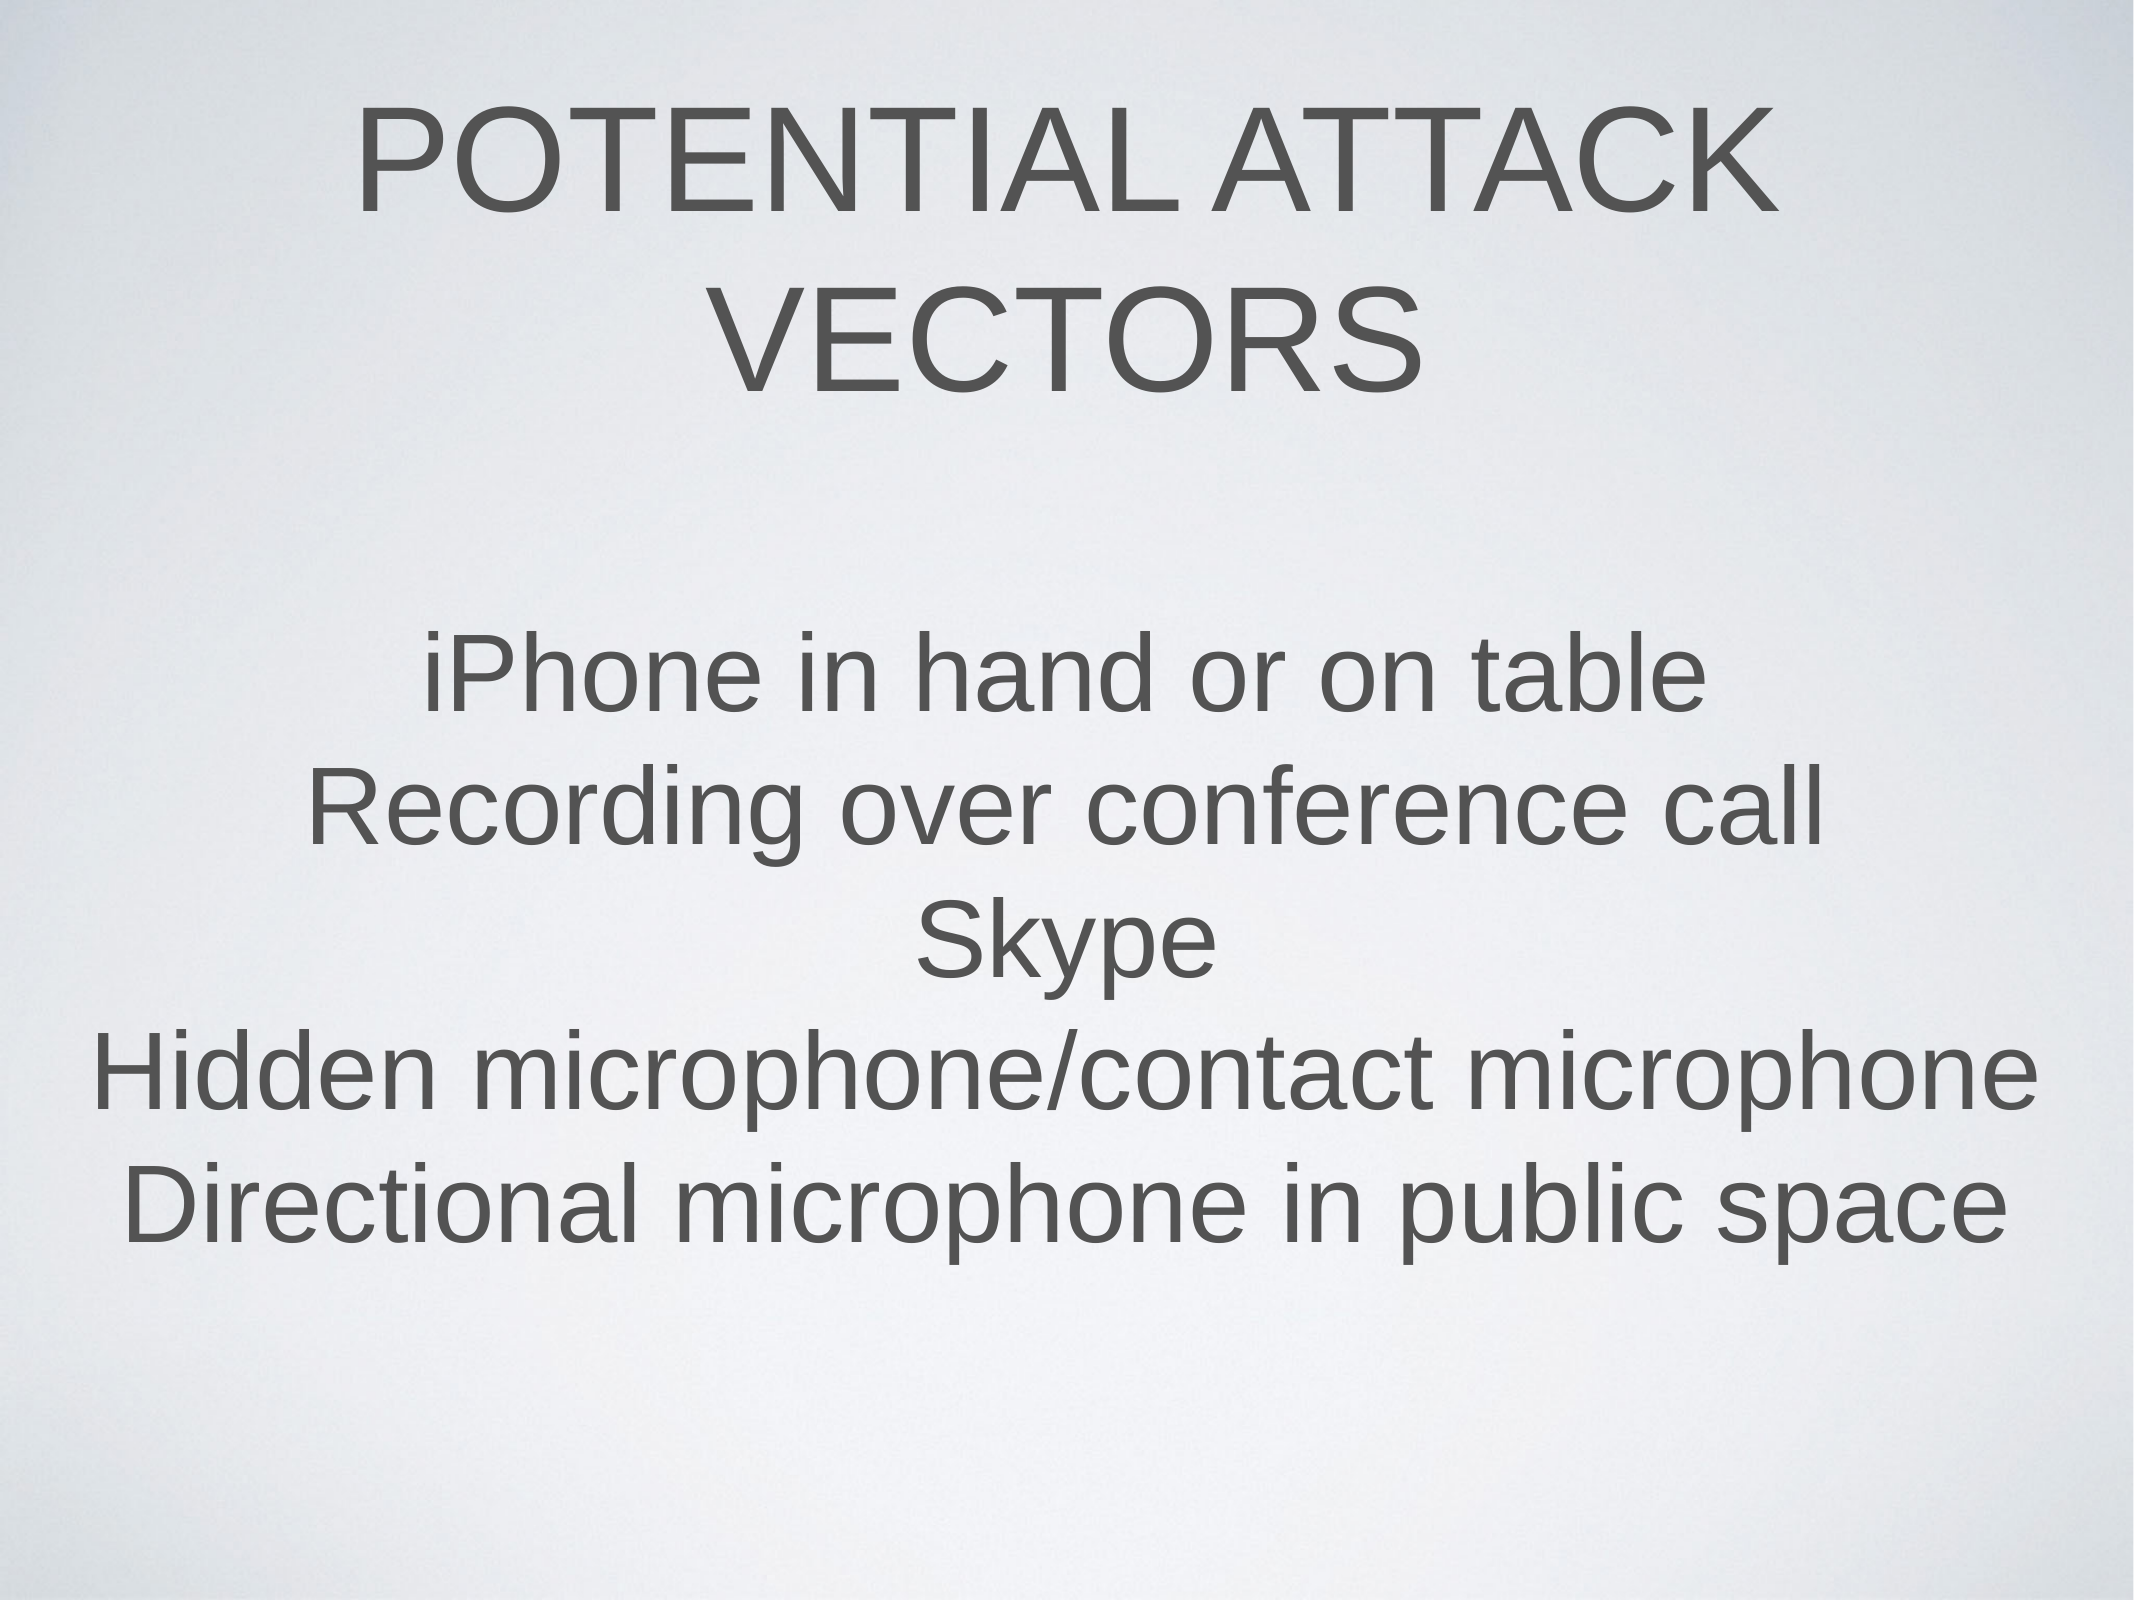

# Potential Attack Vectors
iPhone in hand or on table
Recording over conference call
Skype
Hidden microphone/contact microphone
Directional microphone in public space